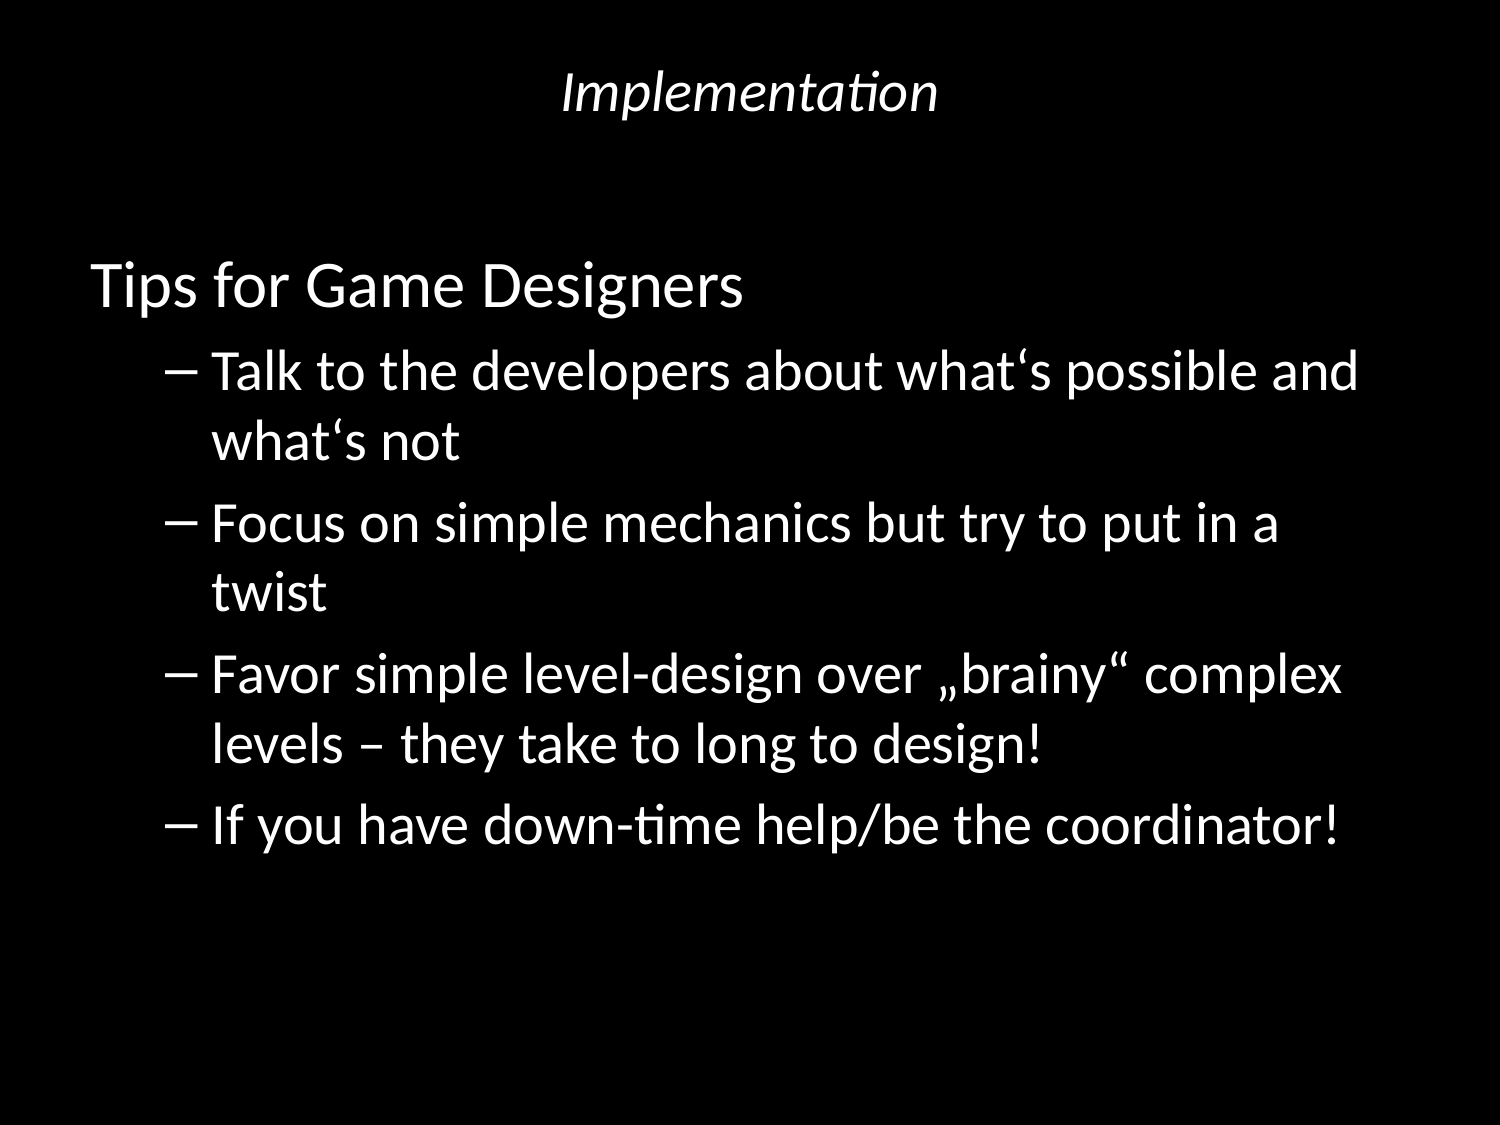

# Implementation
Tips for Game Designers
Talk to the developers about what‘s possible and what‘s not
Focus on simple mechanics but try to put in a twist
Favor simple level-design over „brainy“ complex levels – they take to long to design!
If you have down-time help/be the coordinator!